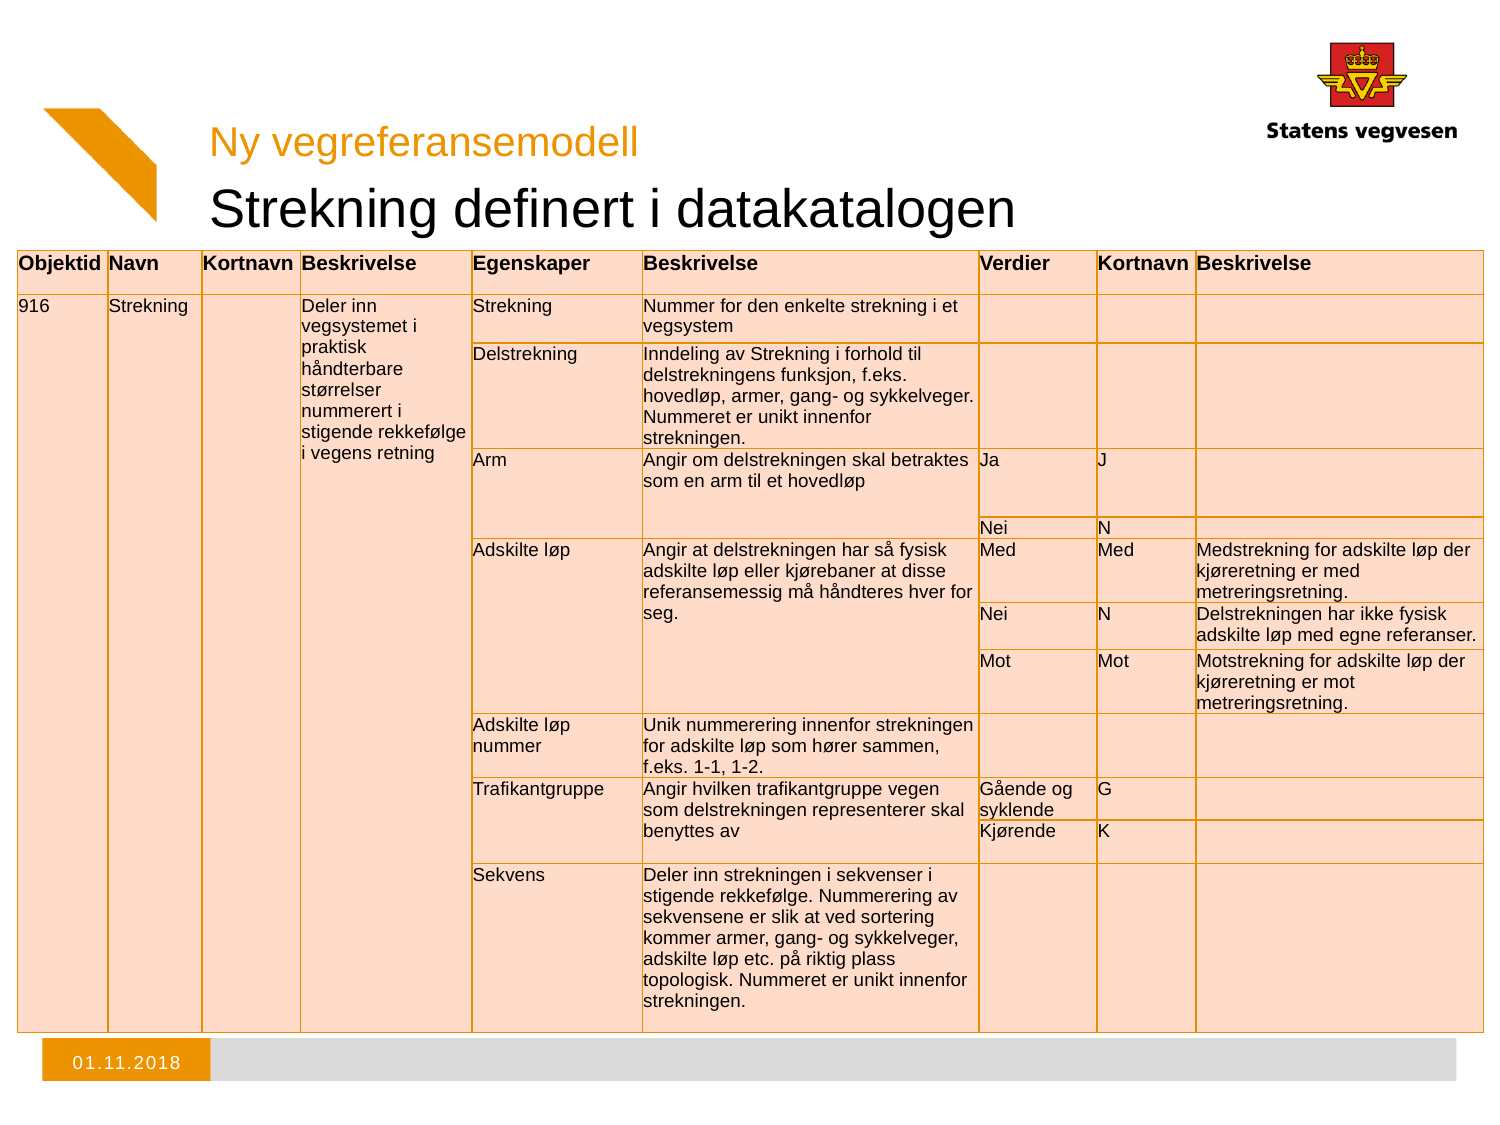

Ny vegreferansemodell
# Strekning definert i datakatalogen
| Objektid | Navn | Kortnavn | Beskrivelse | Egenskaper | Beskrivelse | Verdier | Kortnavn | Beskrivelse |
| --- | --- | --- | --- | --- | --- | --- | --- | --- |
| 916 | Strekning |  | Deler inn vegsystemet i praktisk håndterbare størrelser nummerert i stigende rekkefølge i vegens retning | Strekning | Nummer for den enkelte strekning i et vegsystem |  |  |  |
|  |  |  |  | Delstrekning | Inndeling av Strekning i forhold til delstrekningens funksjon, f.eks. hovedløp, armer, gang- og sykkelveger. Nummeret er unikt innenfor strekningen. |  |  |  |
|  |  |  |  | Arm | Angir om delstrekningen skal betraktes som en arm til et hovedløp | Ja | J |  |
|  |  |  |  |  |  | Nei | N |  |
|  |  |  |  | Adskilte løp | Angir at delstrekningen har så fysisk adskilte løp eller kjørebaner at disse referansemessig må håndteres hver for seg. | Med | Med | Medstrekning for adskilte løp der kjøreretning er med metreringsretning. |
|  |  |  |  |  |  | Nei | N | Delstrekningen har ikke fysisk adskilte løp med egne referanser. |
|  |  |  |  |  |  | Mot | Mot | Motstrekning for adskilte løp der kjøreretning er mot metreringsretning. |
|  |  |  |  | Adskilte løp nummer | Unik nummerering innenfor strekningen for adskilte løp som hører sammen, f.eks. 1-1, 1-2. |  |  |  |
|  |  |  |  | Trafikantgruppe | Angir hvilken trafikantgruppe vegen som delstrekningen representerer skal benyttes av | Gående og syklende | G |  |
|  |  |  |  |  |  | Kjørende | K |  |
|  |  |  |  | Sekvens | Deler inn strekningen i sekvenser i stigende rekkefølge. Nummerering av sekvensene er slik at ved sortering kommer armer, gang- og sykkelveger, adskilte løp etc. på riktig plass topologisk. Nummeret er unikt innenfor strekningen. |  |  |  |
01.11.2018